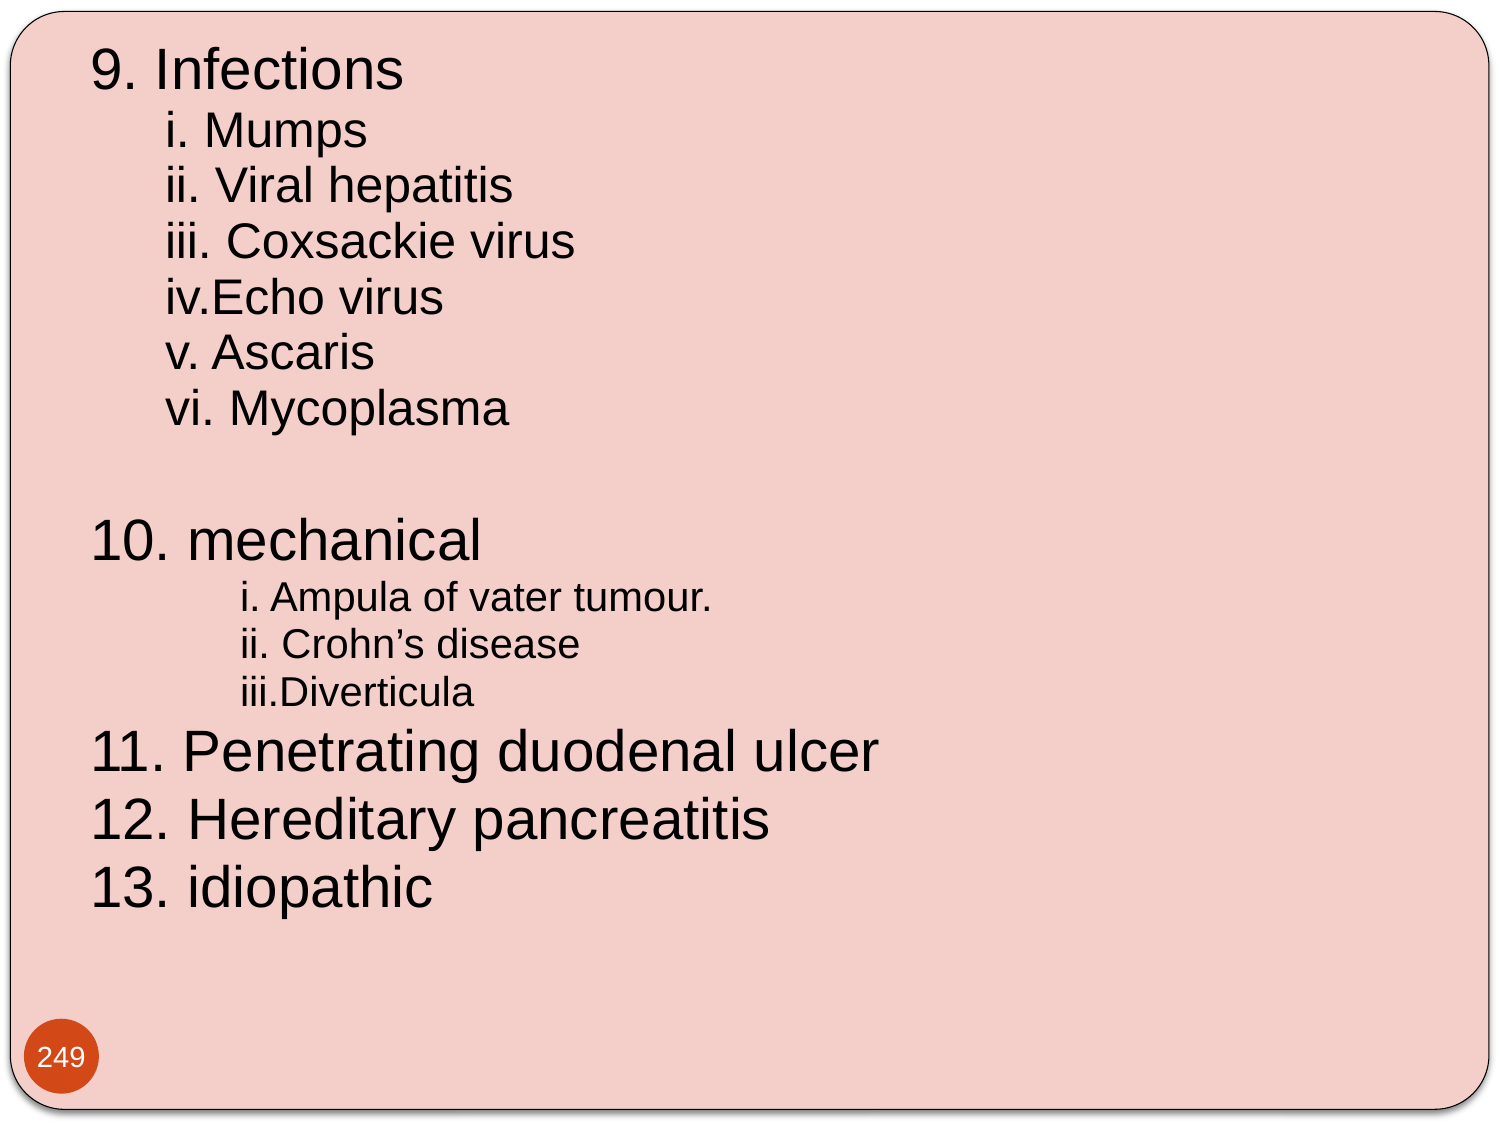

9. Infections
i. Mumps
ii. Viral hepatitis
iii. Coxsackie virus
iv.Echo virus
v. Ascaris
vi. Mycoplasma

10. mechanical
i. Ampula of vater tumour.
ii. Crohn’s disease
iii.Diverticula
11. Penetrating duodenal ulcer
12. Hereditary pancreatitis
13. idiopathic

249